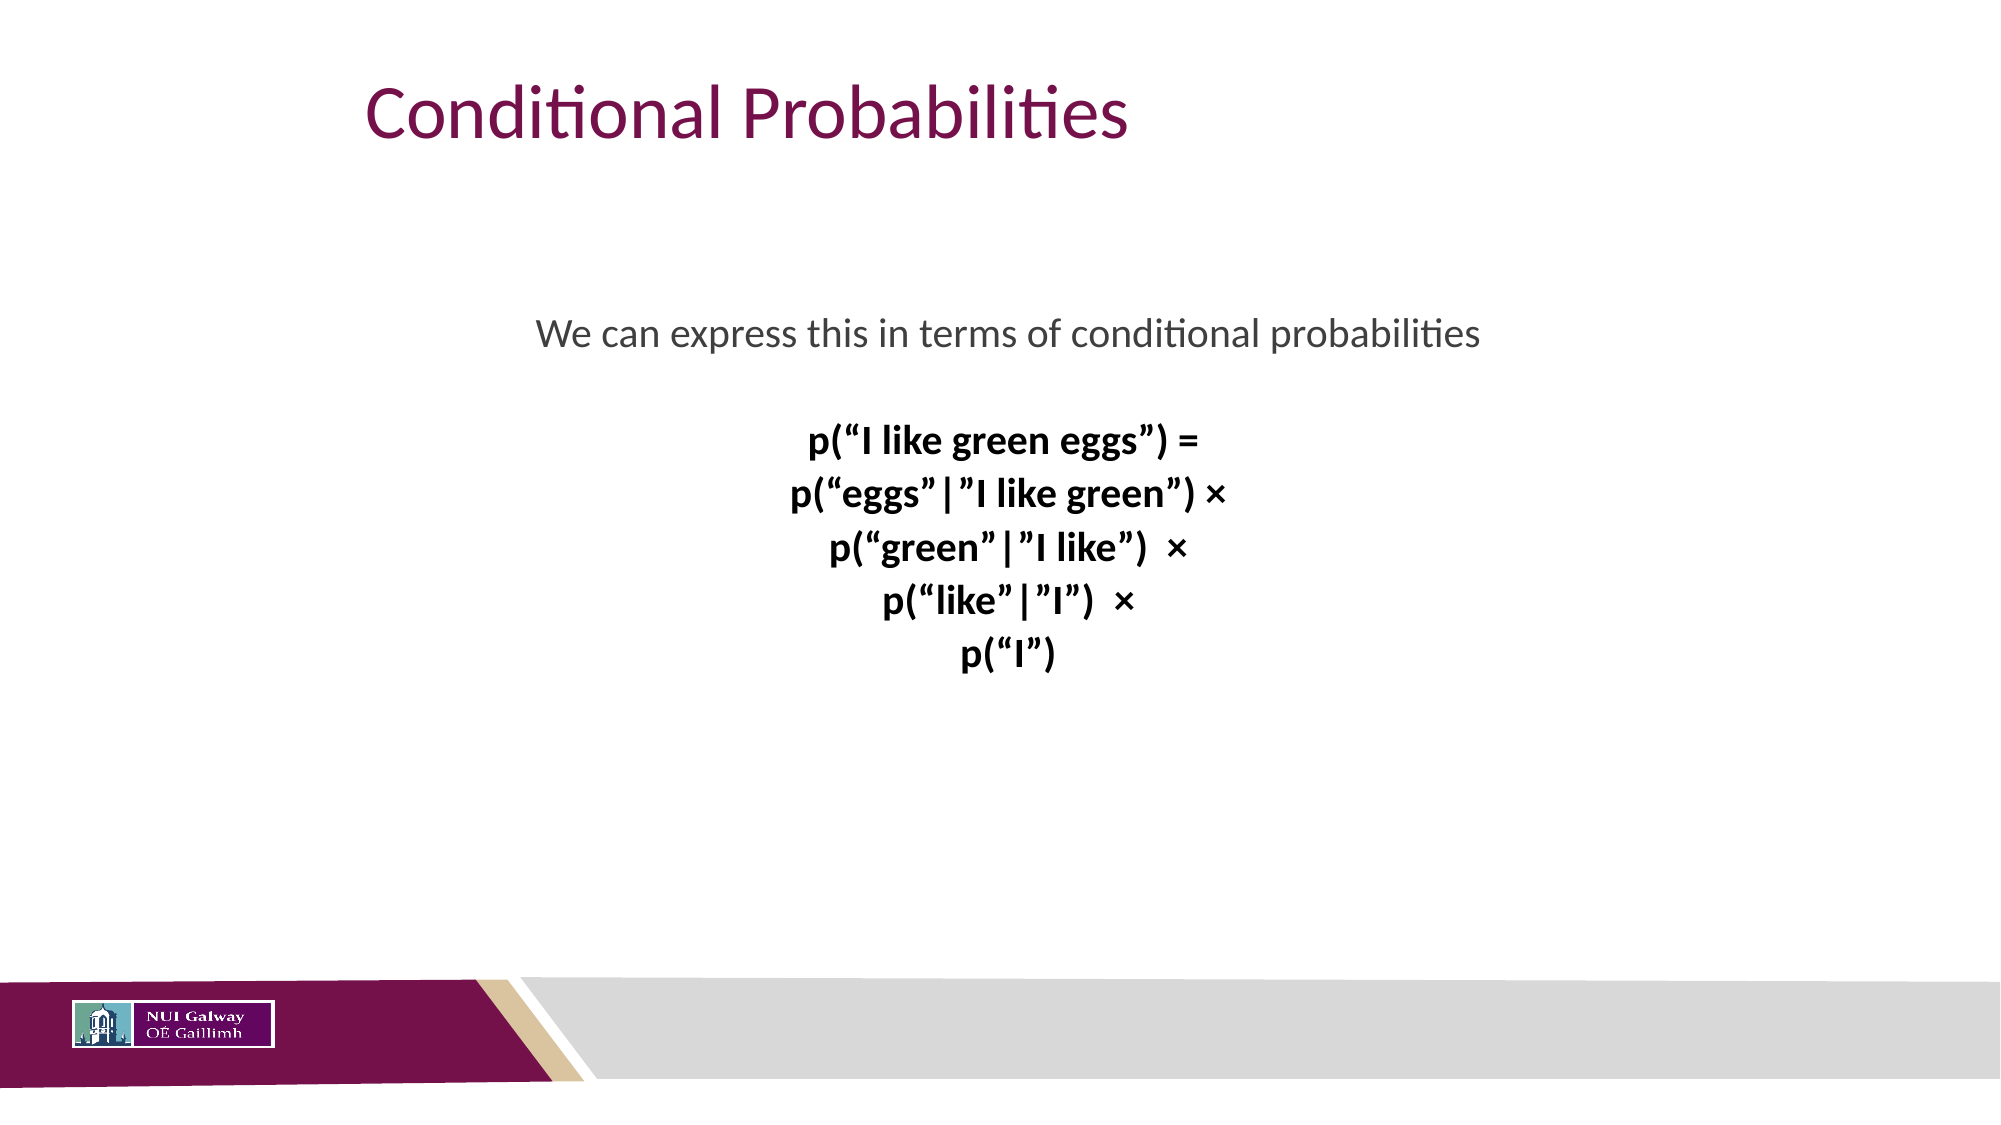

# Conditional Probabilities
We can express this in terms of conditional probabilities

p(“I like green eggs”) =
p(“eggs”|”I like green”) ×
p(“green”|”I like”)  ×
p(“like”|”I”)  ×
p(“I”)